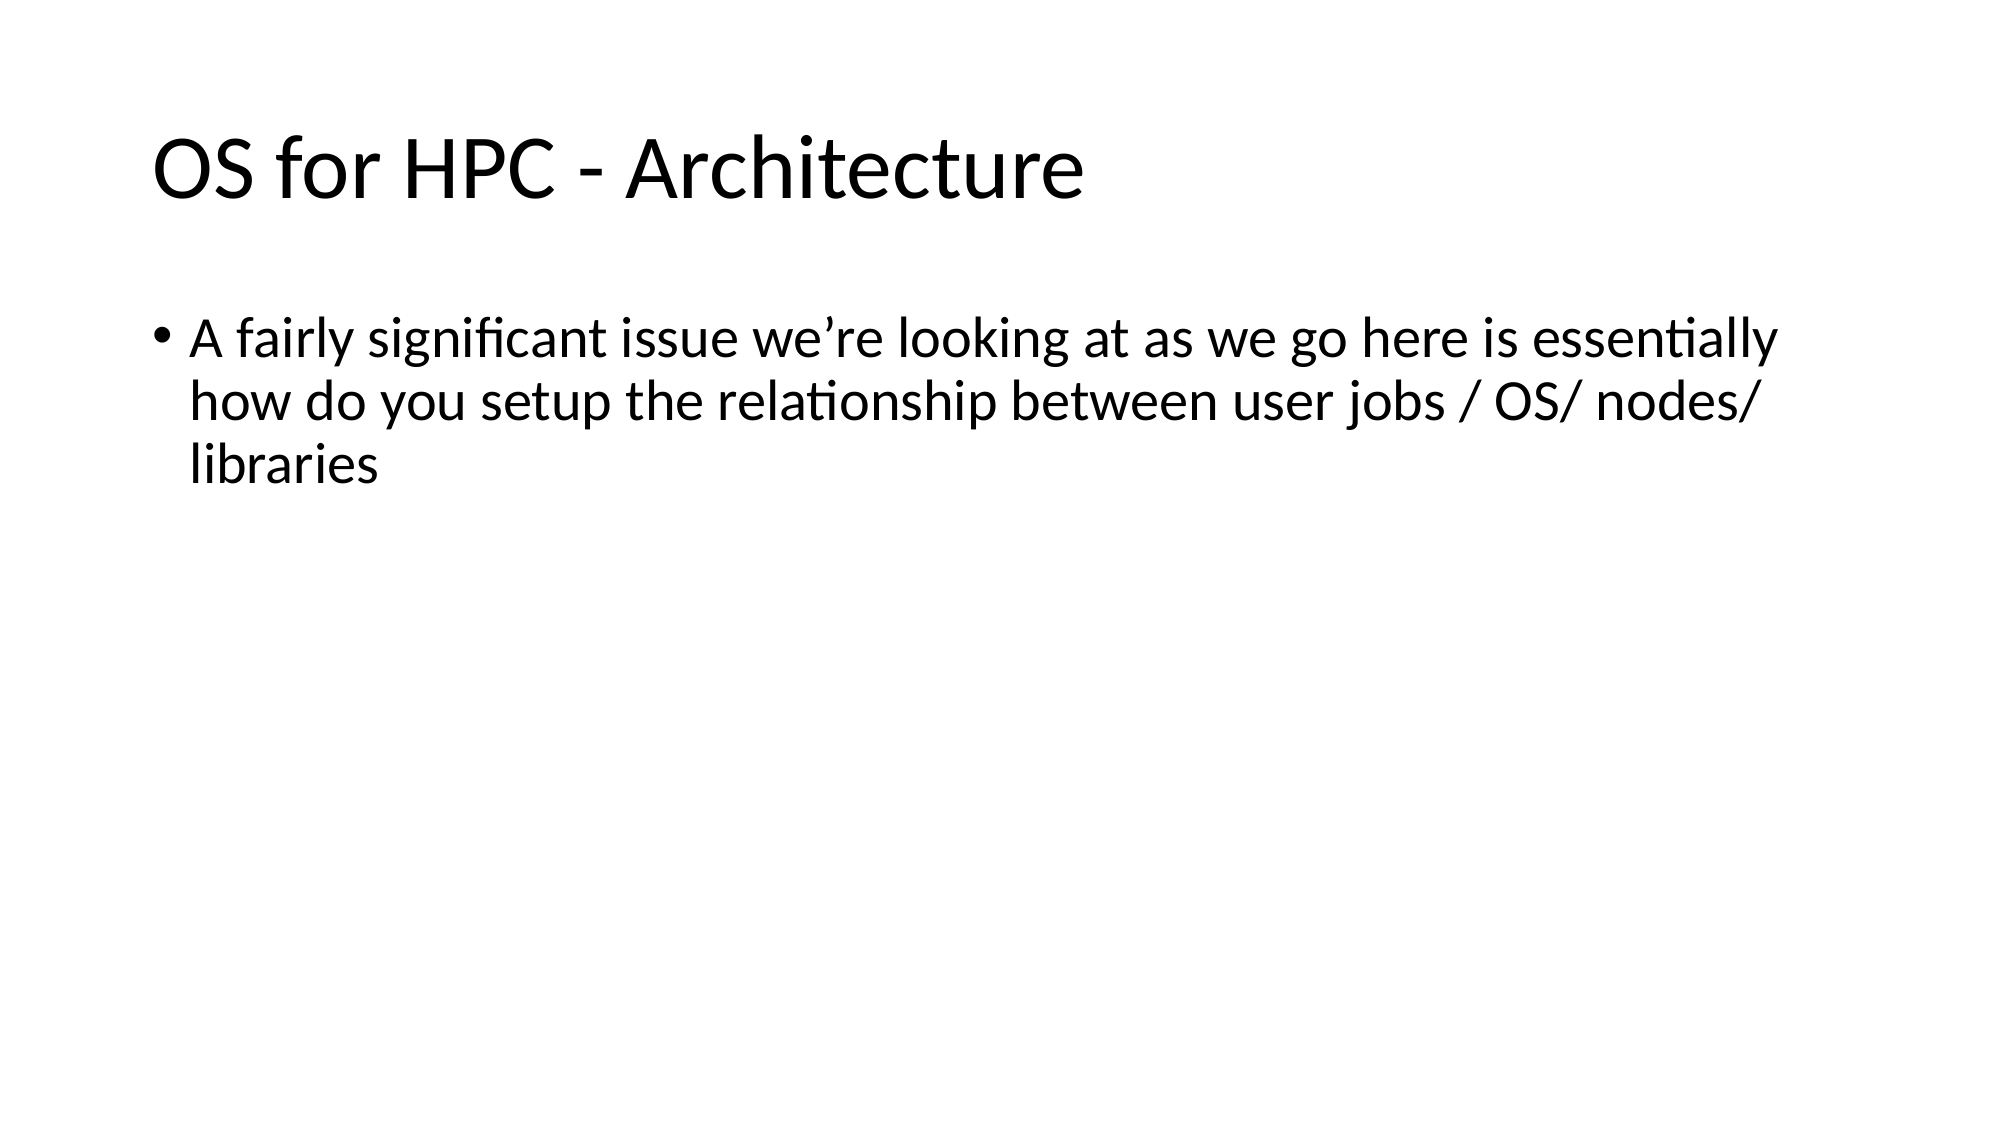

# OS for HPC - Architecture
A fairly significant issue we’re looking at as we go here is essentially how do you setup the relationship between user jobs / OS/ nodes/ libraries